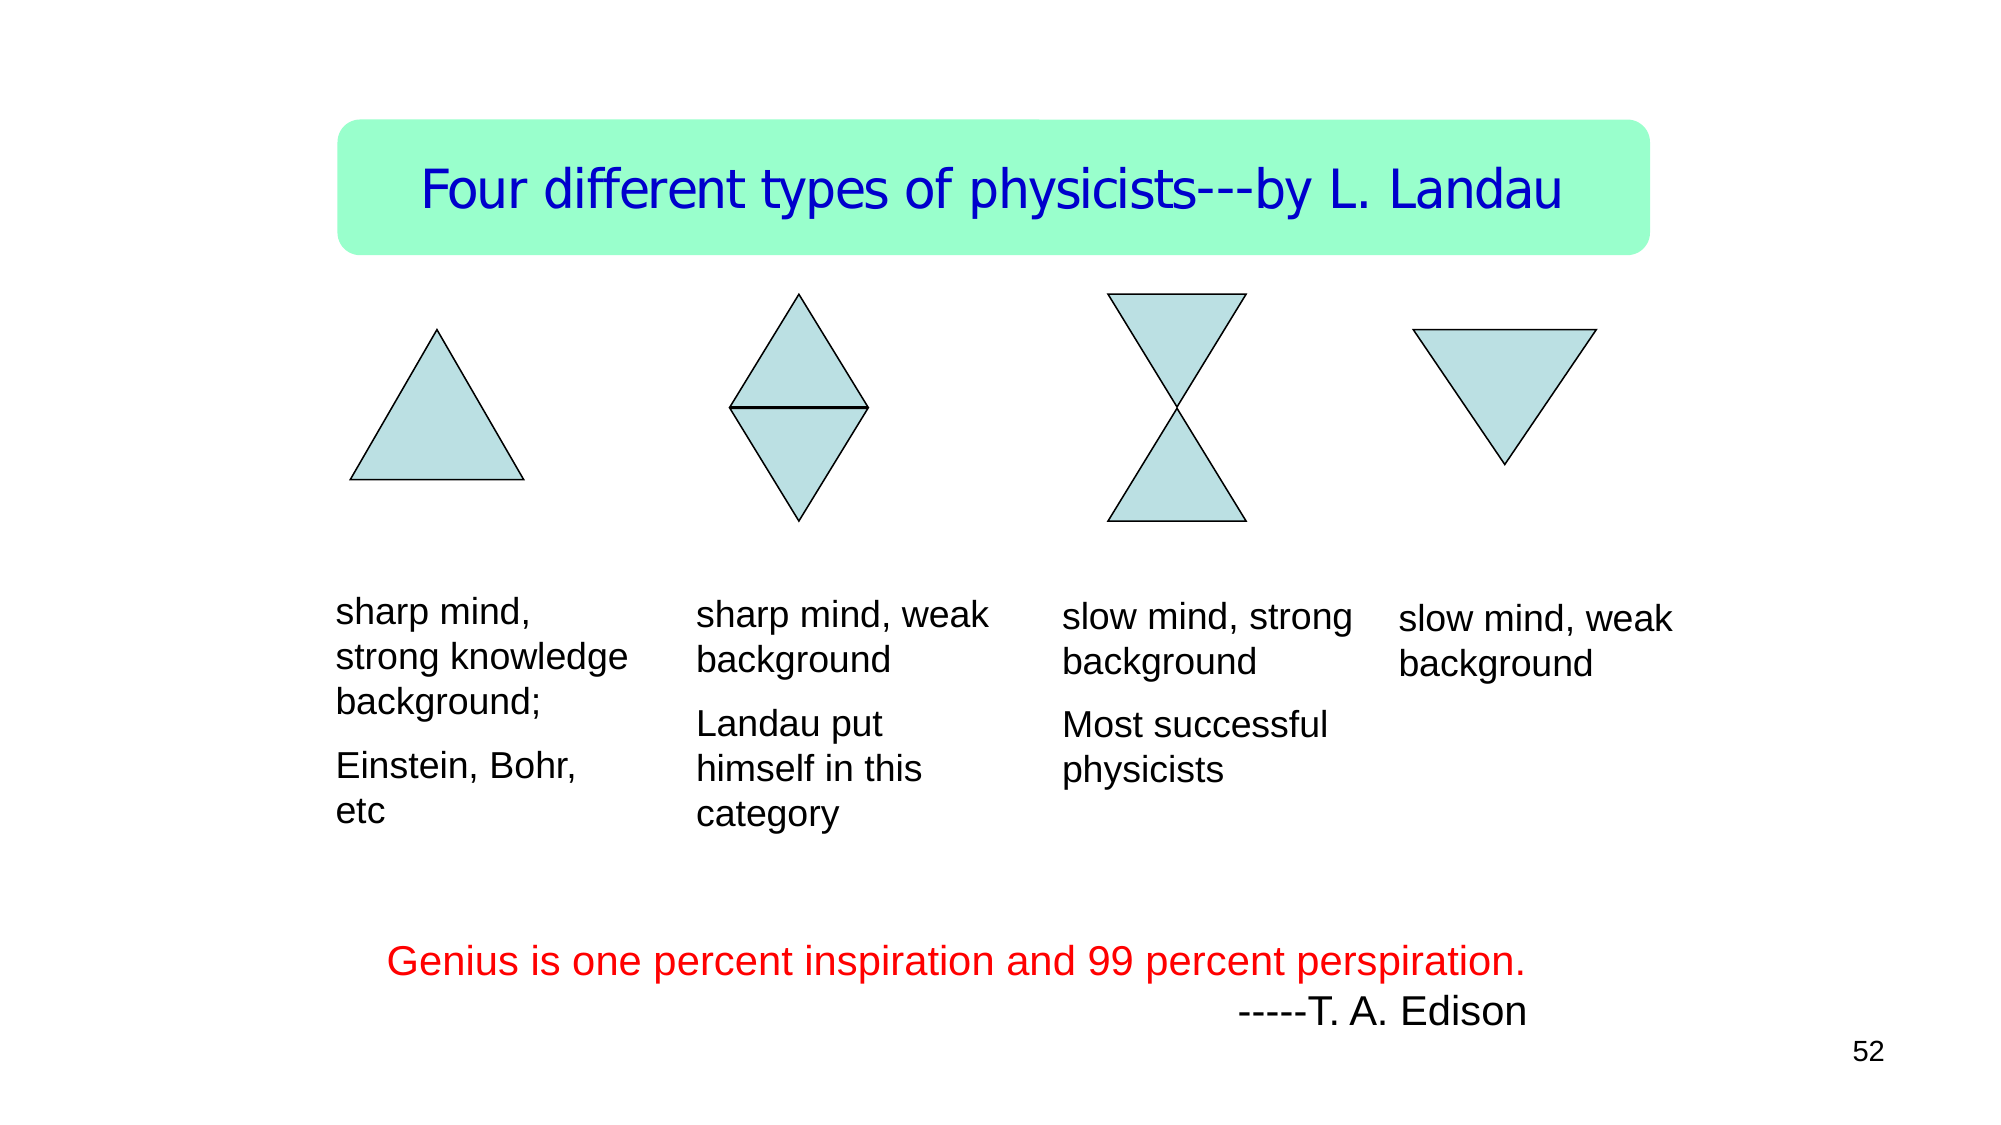

Four different types of physicists---by L. Landau

sharp mind, strong knowledge background;
Einstein, Bohr, etc
sharp mind, weak background
Landau put himself in this category
slow mind, strong background
Most successful physicists
slow mind, weak background
Genius is one percent inspiration and 99 percent perspiration.
                                                                          -----T. A. Edison
52